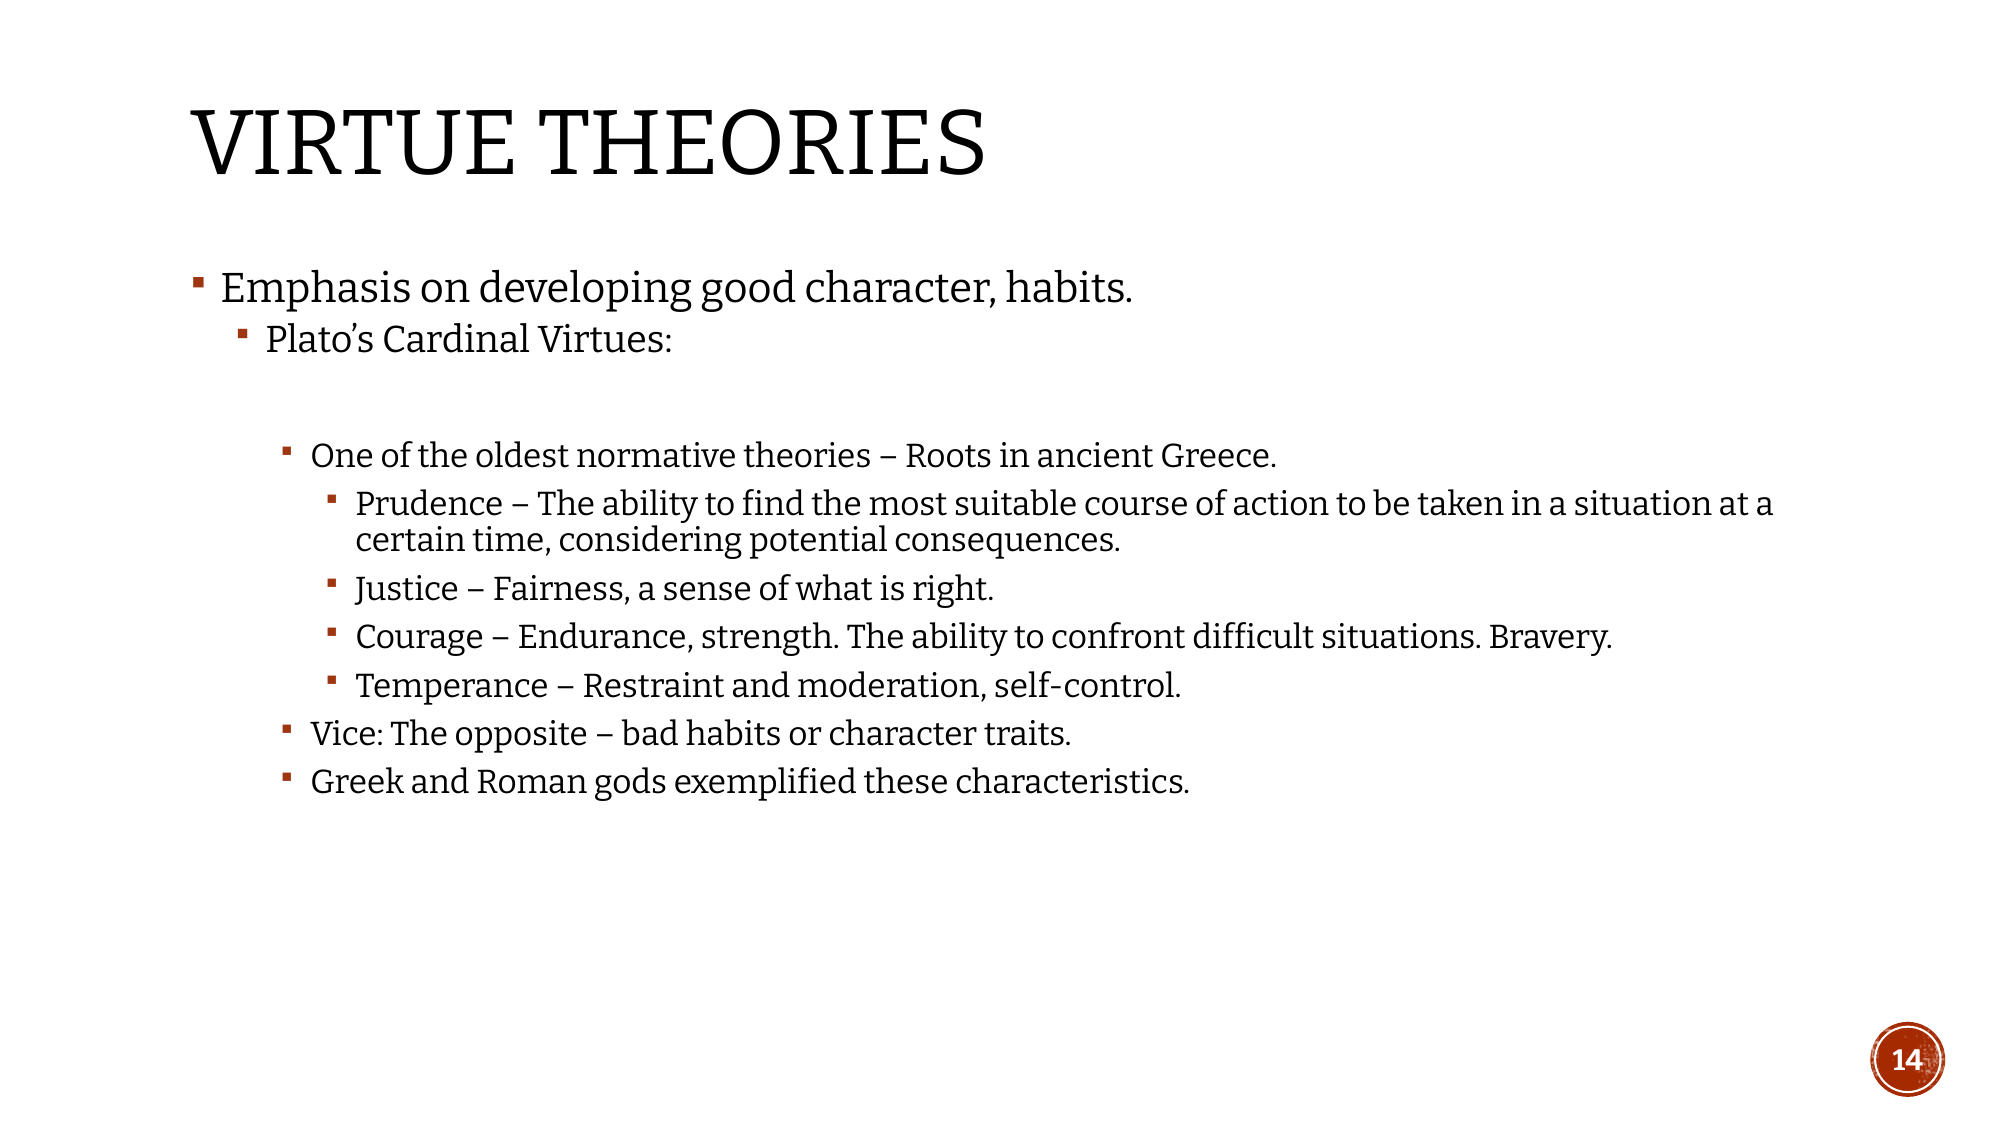

# Virtue Theories
Emphasis on developing good character, habits.
Plato’s Cardinal Virtues:

One of the oldest normative theories – Roots in ancient Greece.
Prudence – The ability to find the most suitable course of action to be taken in a situation at a certain time, considering potential consequences.
Justice – Fairness, a sense of what is right.
Courage – Endurance, strength. The ability to confront difficult situations. Bravery.
Temperance – Restraint and moderation, self-control.
Vice: The opposite – bad habits or character traits.
Greek and Roman gods exemplified these characteristics.

14